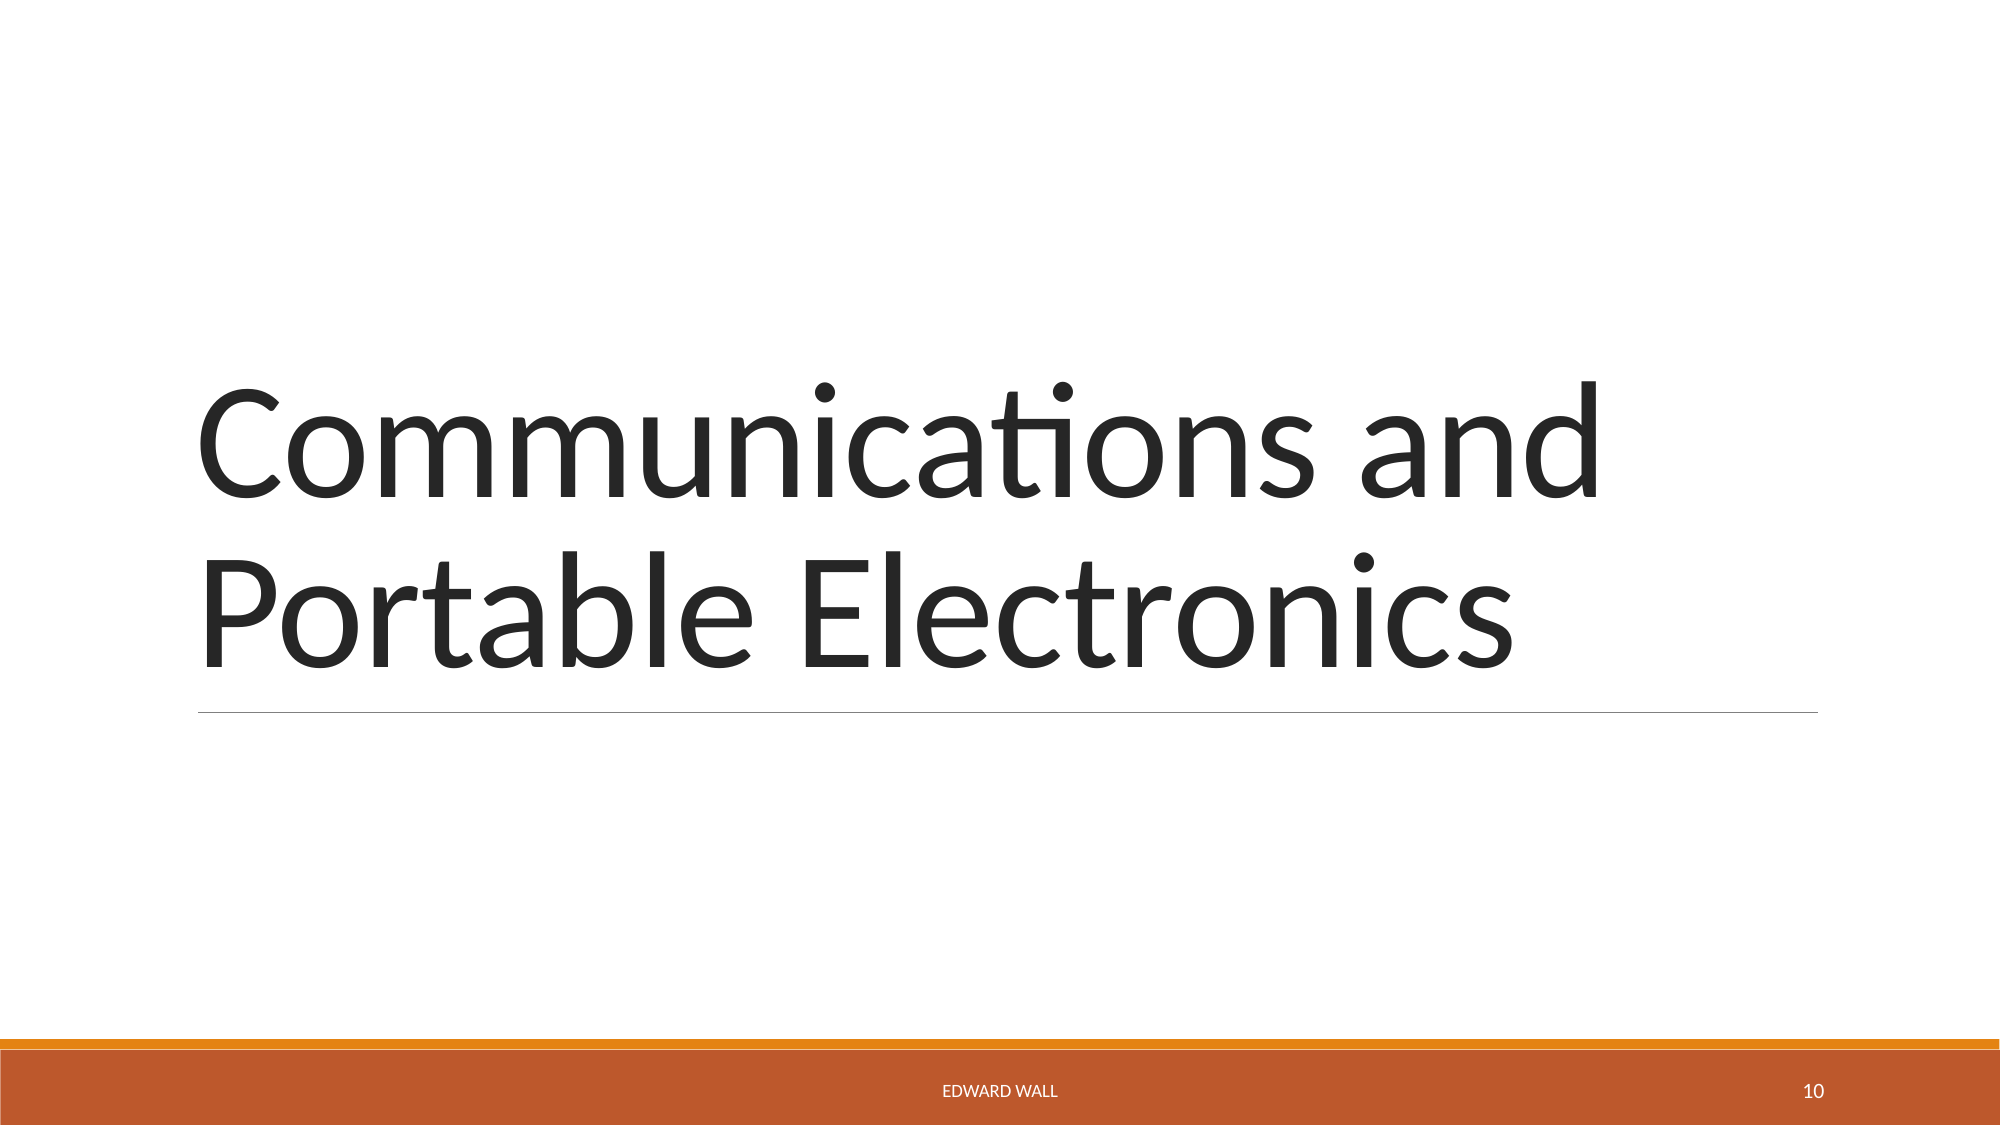

# Communications and Portable Electronics

Edward Wall
10